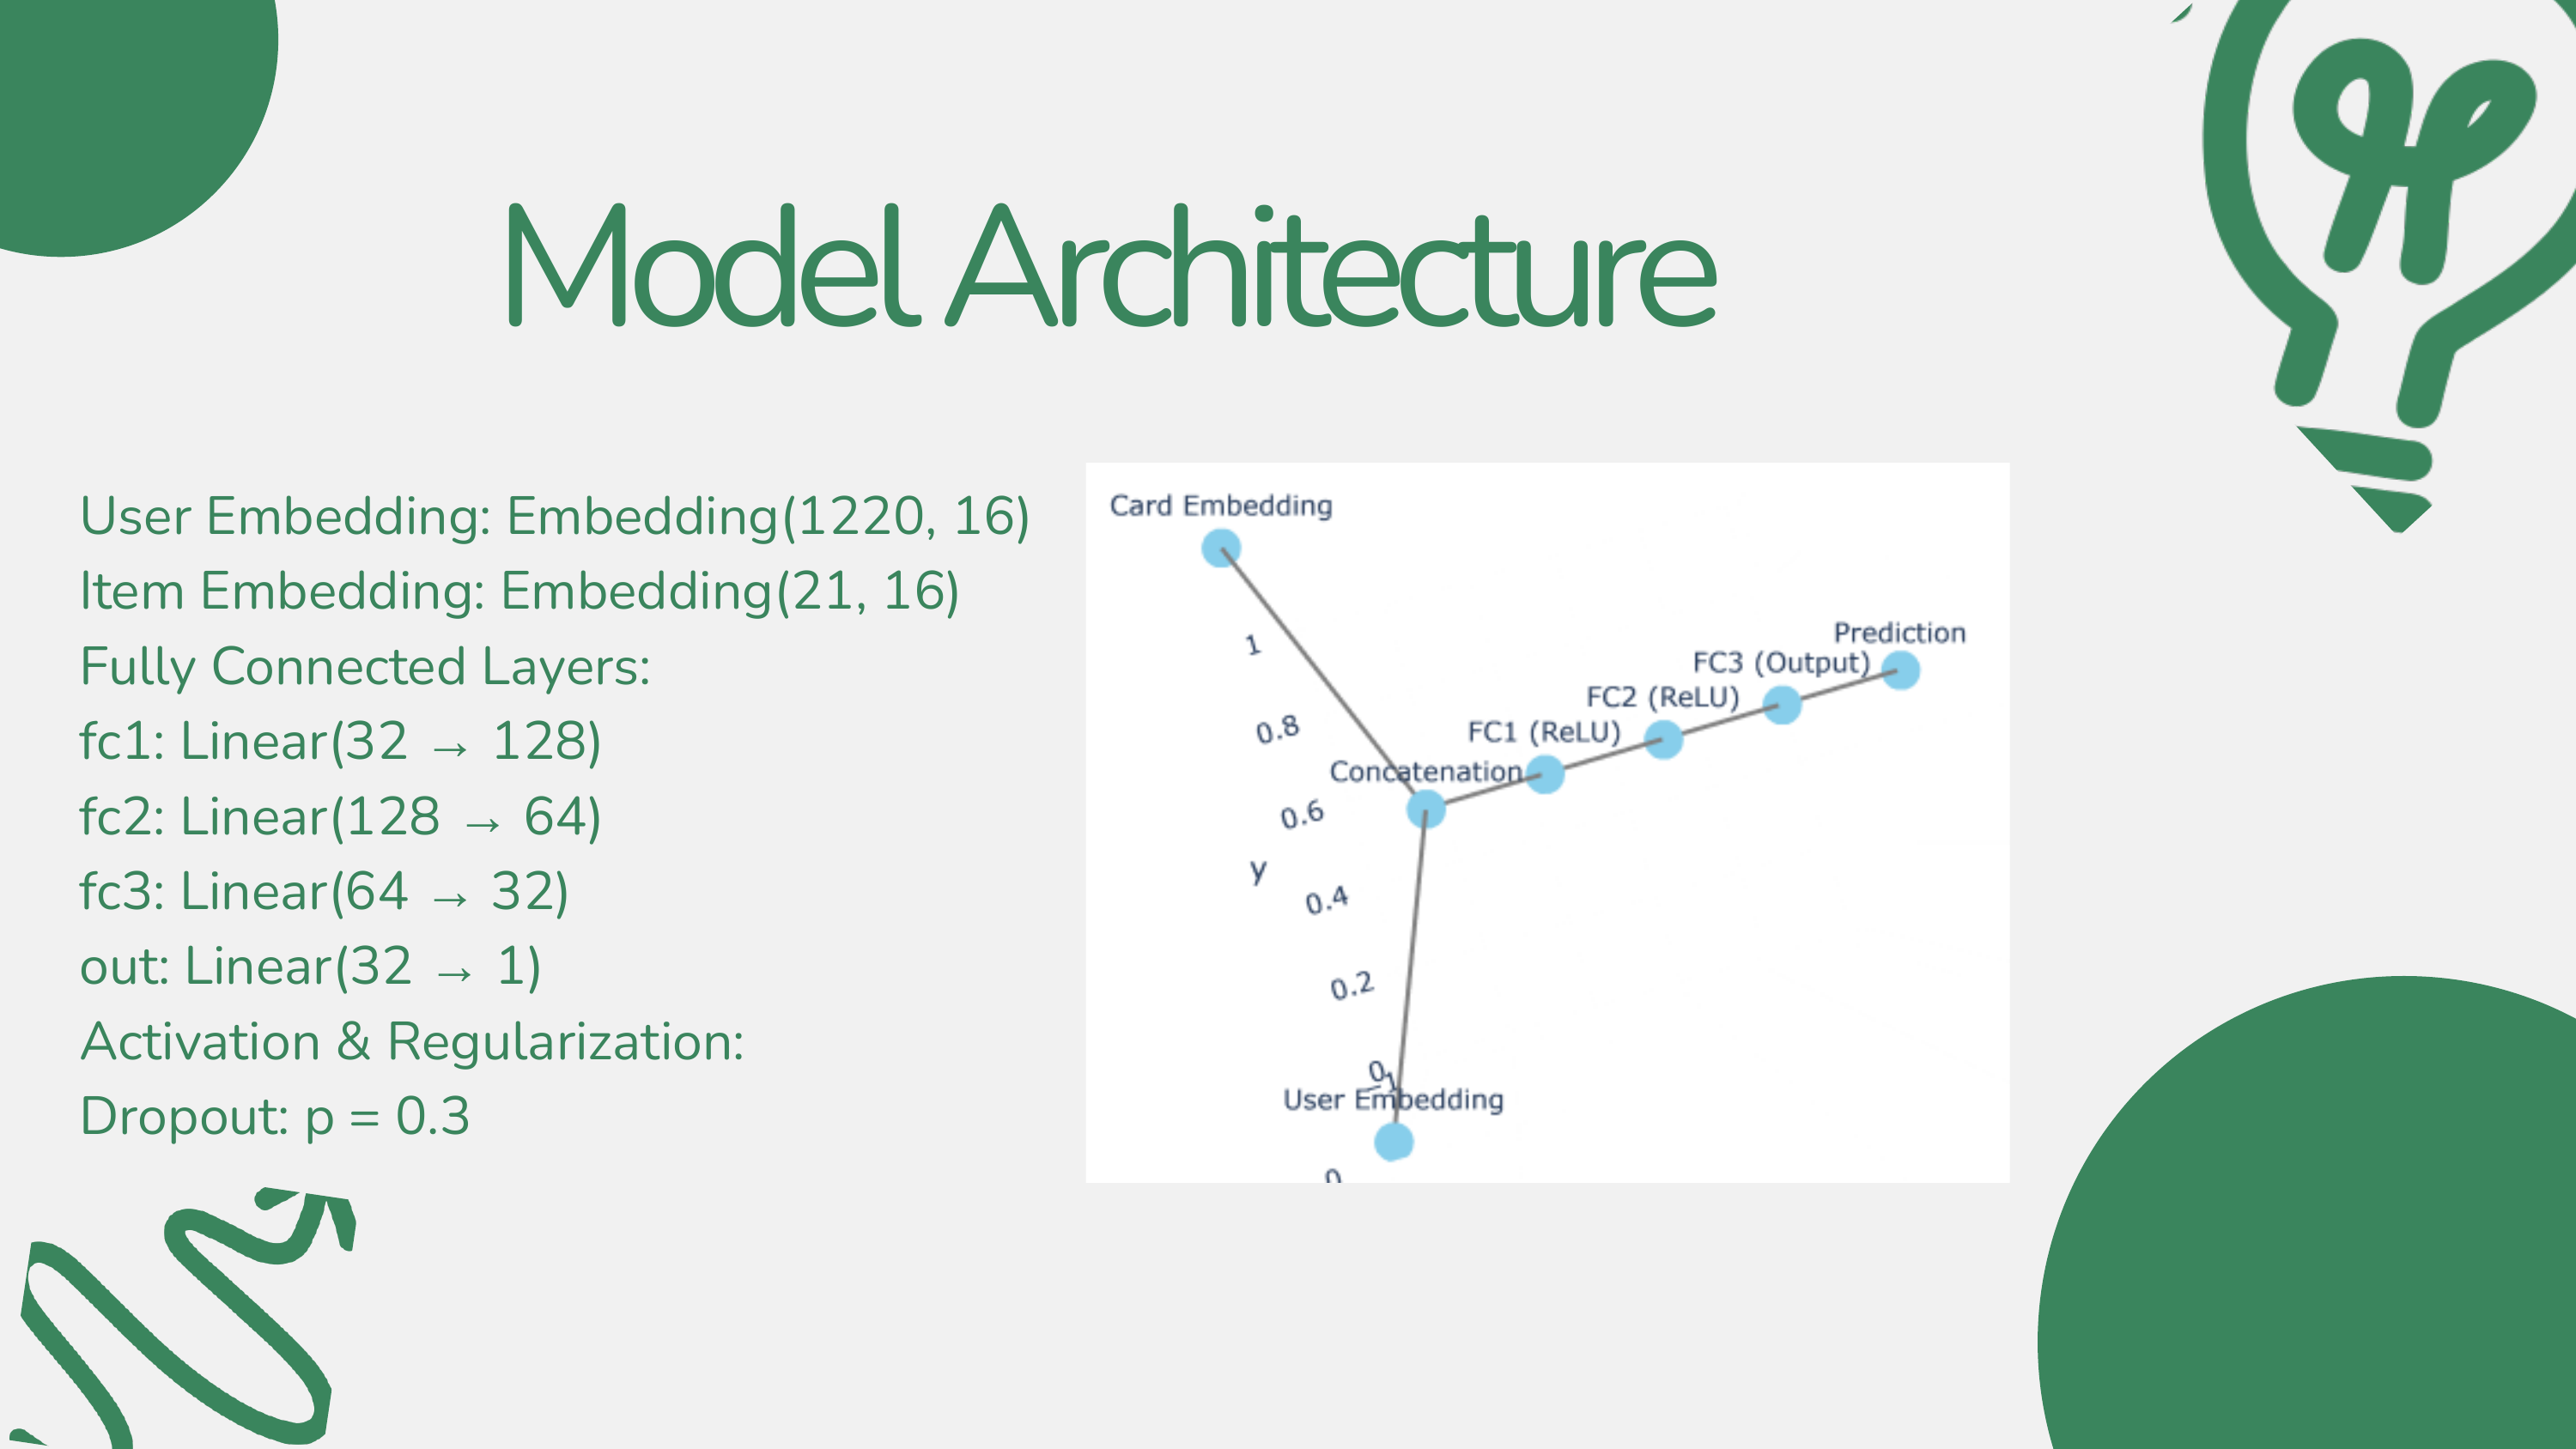

Model Architecture

User Embedding: Embedding(1220, 16)
Item Embedding: Embedding(21, 16)
Fully Connected Layers:
fc1: Linear(32 → 128)
fc2: Linear(128 → 64)
fc3: Linear(64 → 32)
out: Linear(32 → 1)
Activation & Regularization:
Dropout: p = 0.3